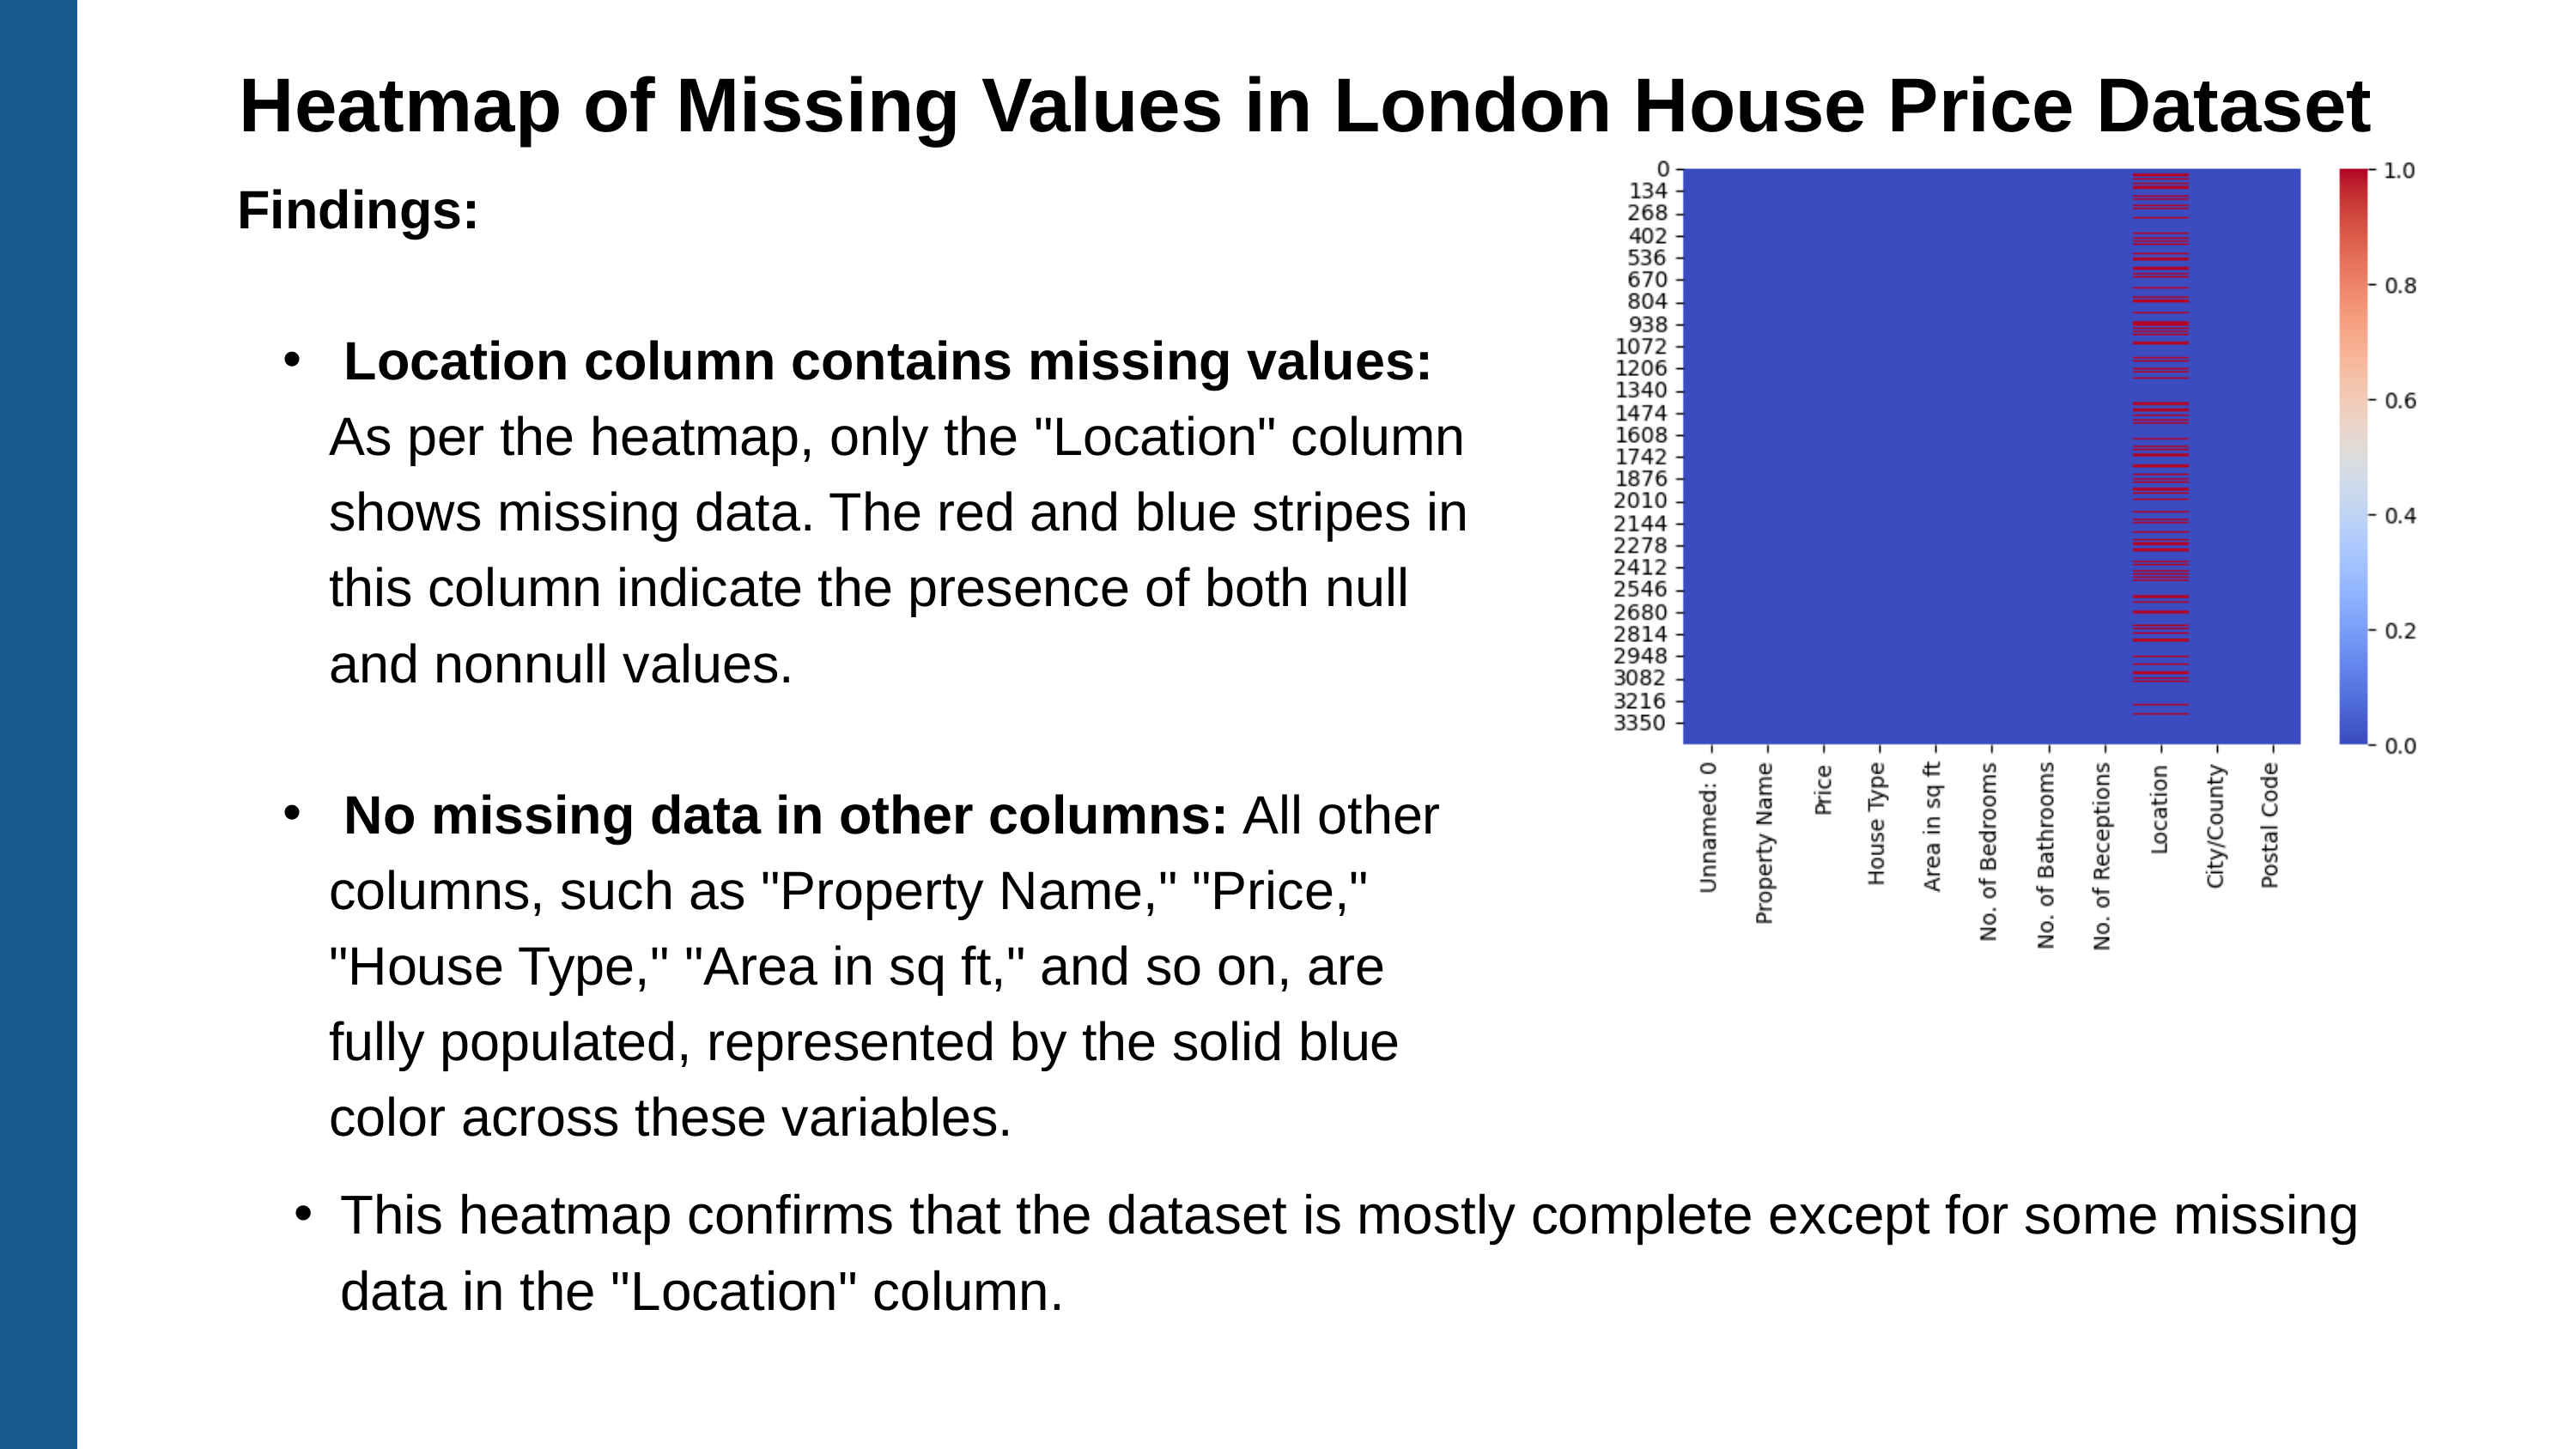

Heatmap of Missing Values in London House Price Dataset

Findings:

 Location column contains missing values: As per the heatmap, only the "Location" column shows missing data. The red and blue stripes in this column indicate the presence of both null and nonnull values.

 No missing data in other columns: All other columns, such as "Property Name," "Price," "House Type," "Area in sq ft," and so on, are fully populated, represented by the solid blue color across these variables.

This heatmap confirms that the dataset is mostly complete except for some missing data in the "Location" column.